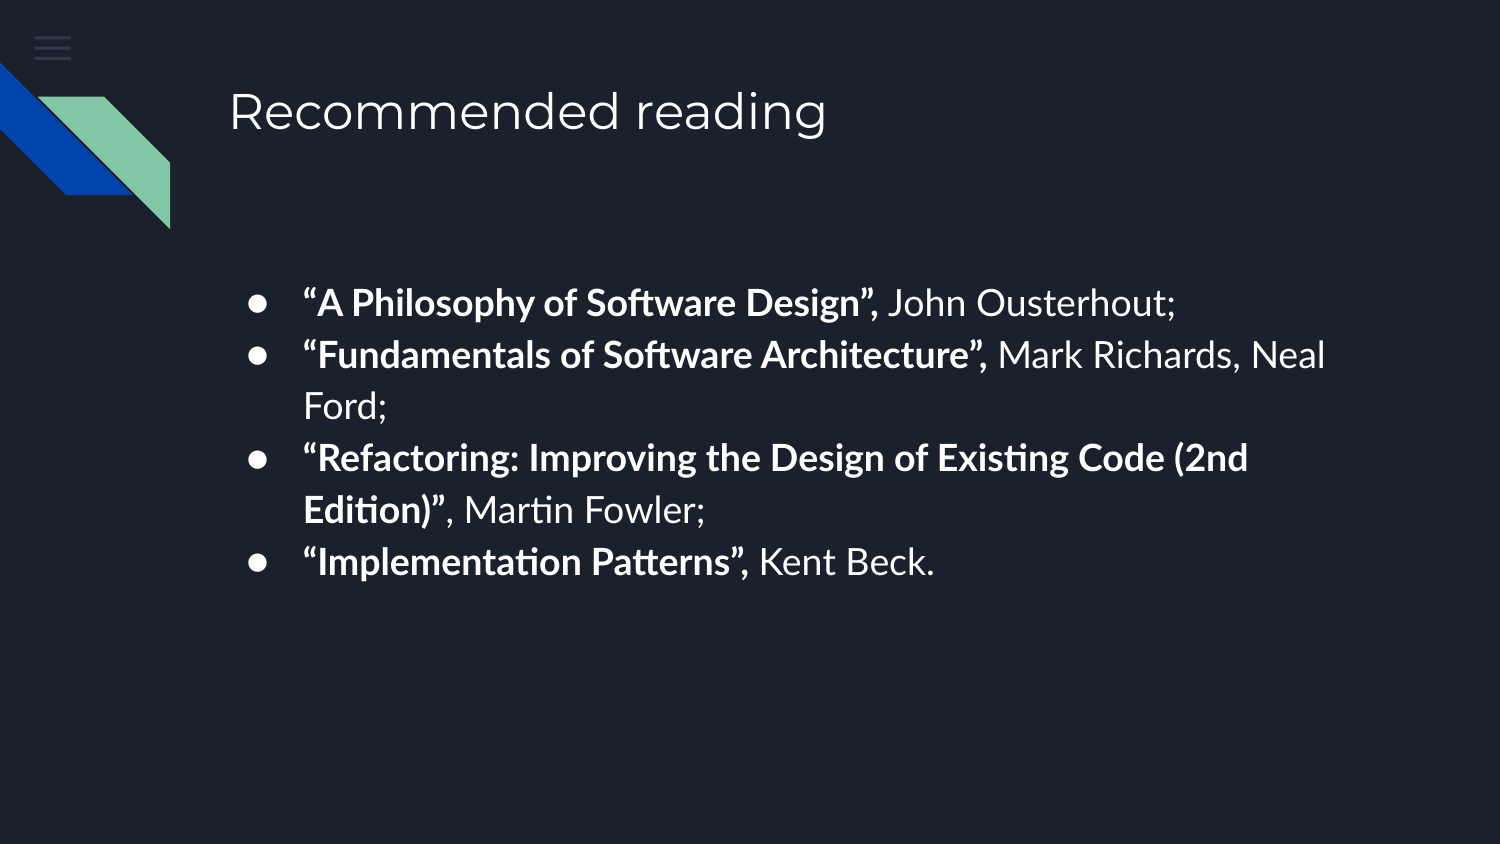

# Recommended reading
“A Philosophy of Software Design”, John Ousterhout;
“Fundamentals of Software Architecture”, Mark Richards, Neal Ford;
“Refactoring: Improving the Design of Existing Code (2nd Edition)”, Martin Fowler;
“Implementation Patterns”, Kent Beck.